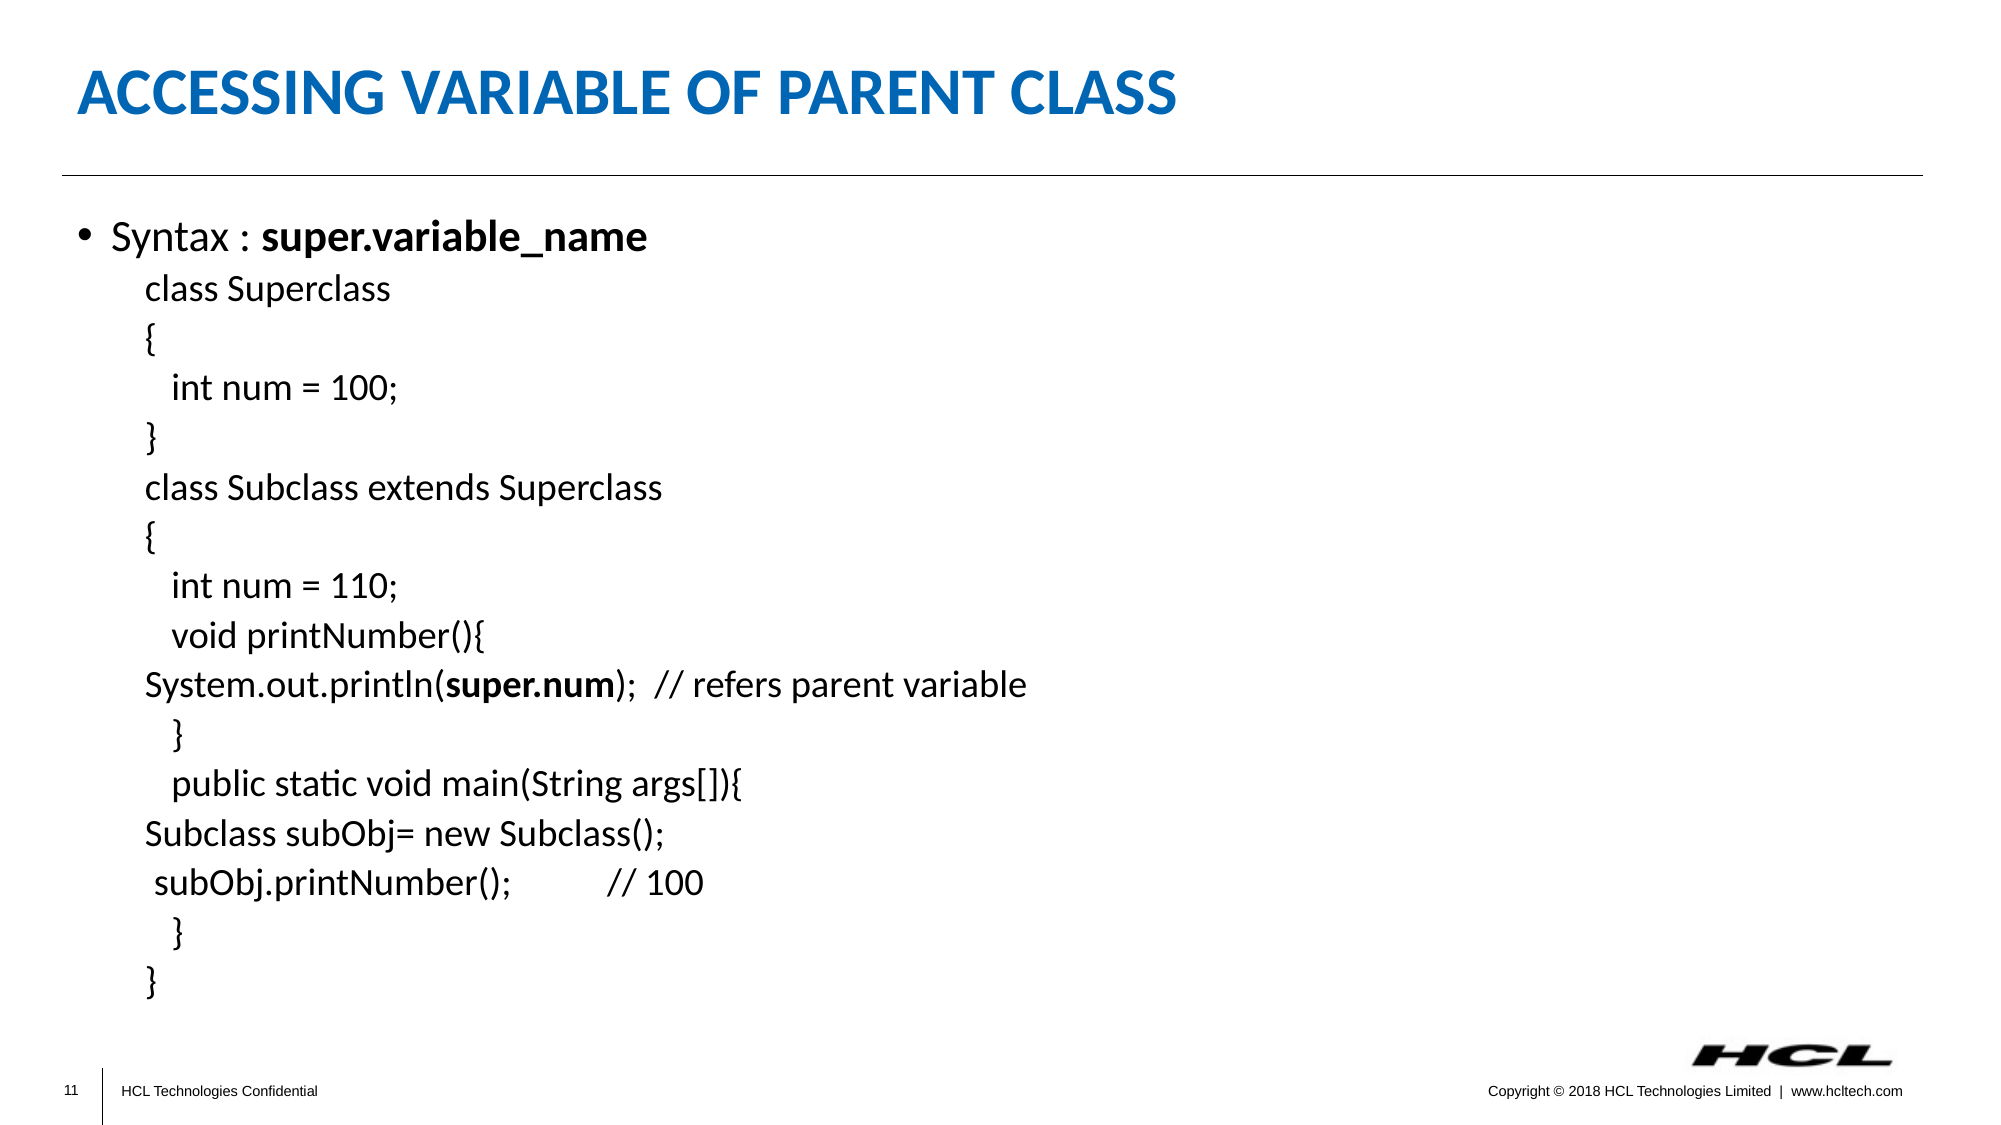

# Accessing variable of parent class
Syntax : super.variable_name
class Superclass
{
   int num = 100;
}
class Subclass extends Superclass
{
   int num = 110;
   void printNumber(){
	System.out.println(super.num);  // refers parent variable
   }
   public static void main(String args[]){
	Subclass subObj= new Subclass();
	 subObj.printNumber();	// 100
   }
}